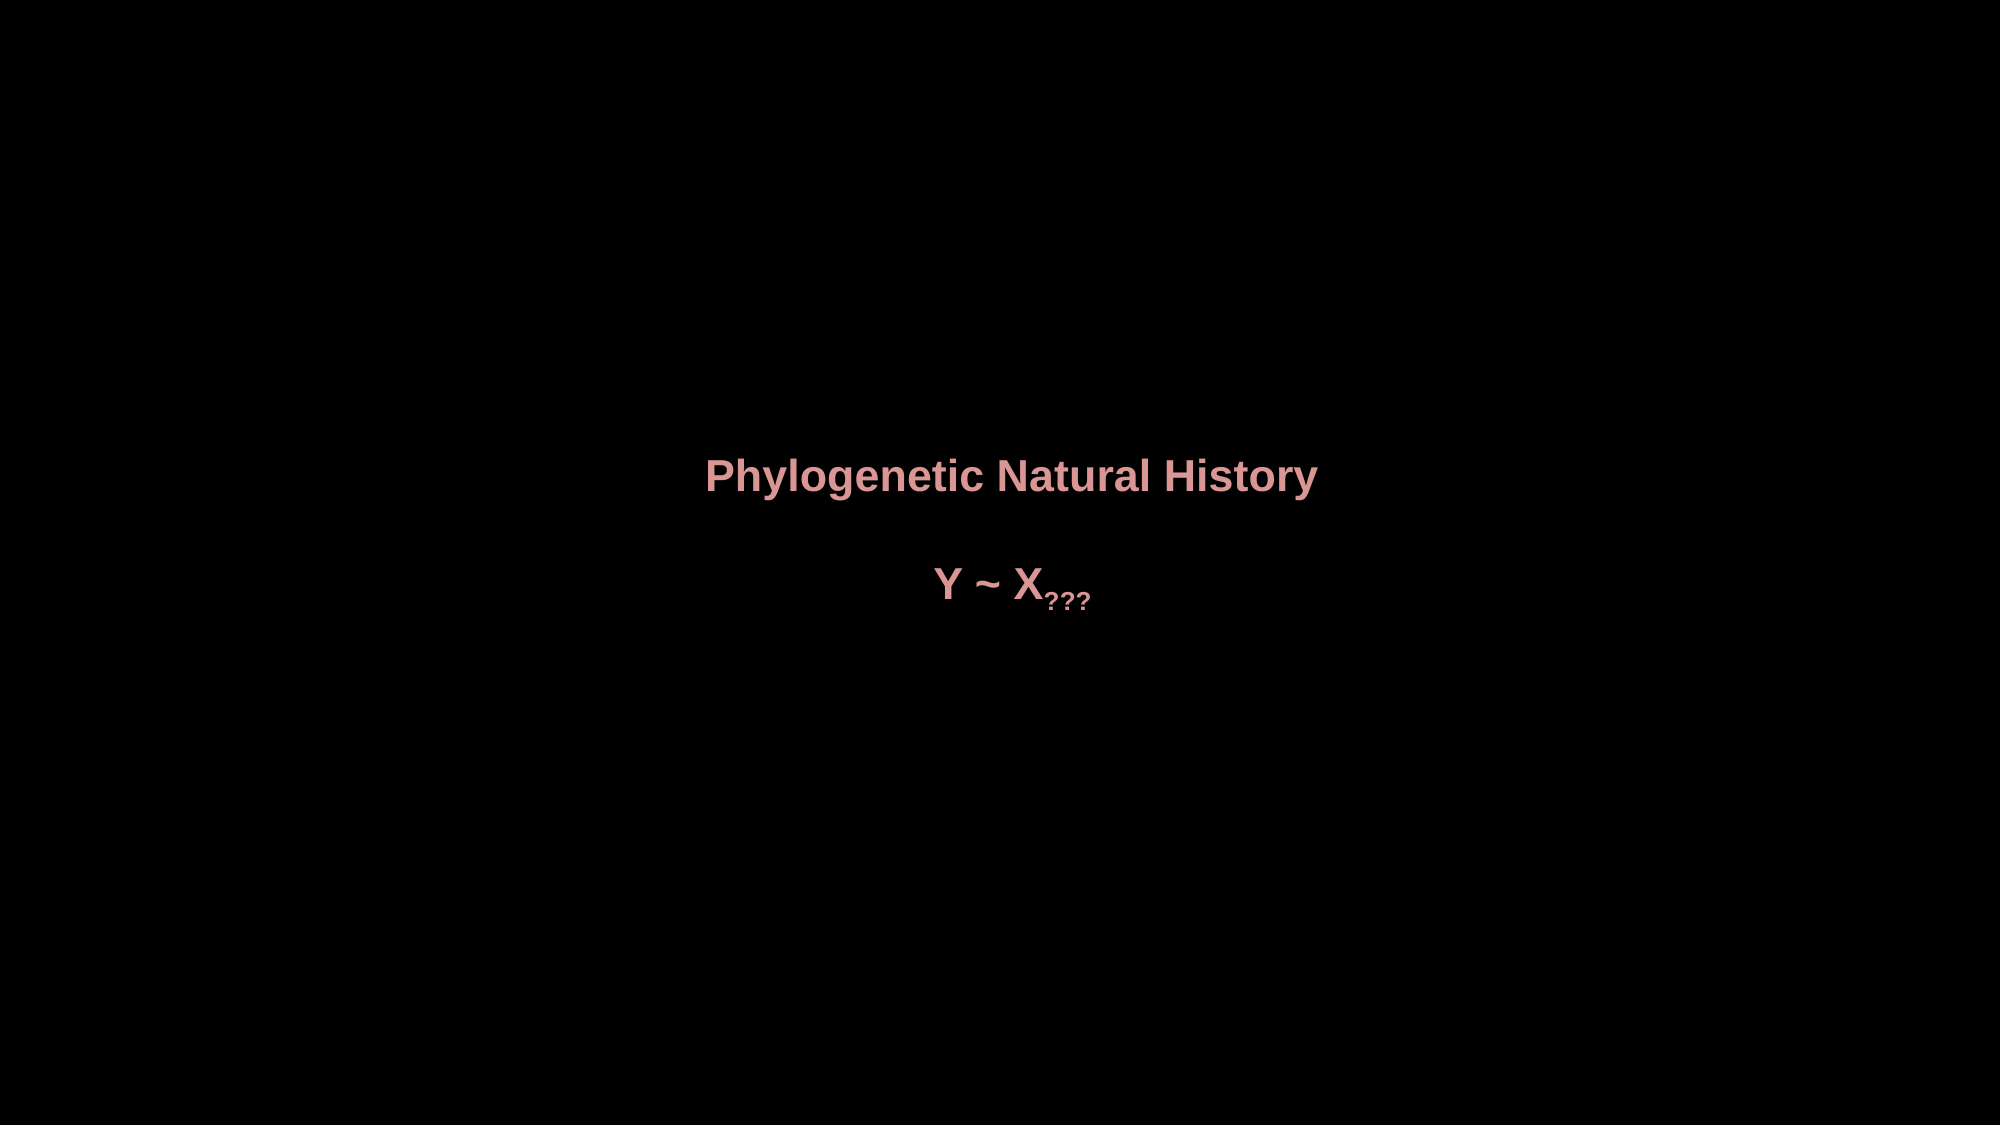

# Phylogenetic Natural History Y ~ X???